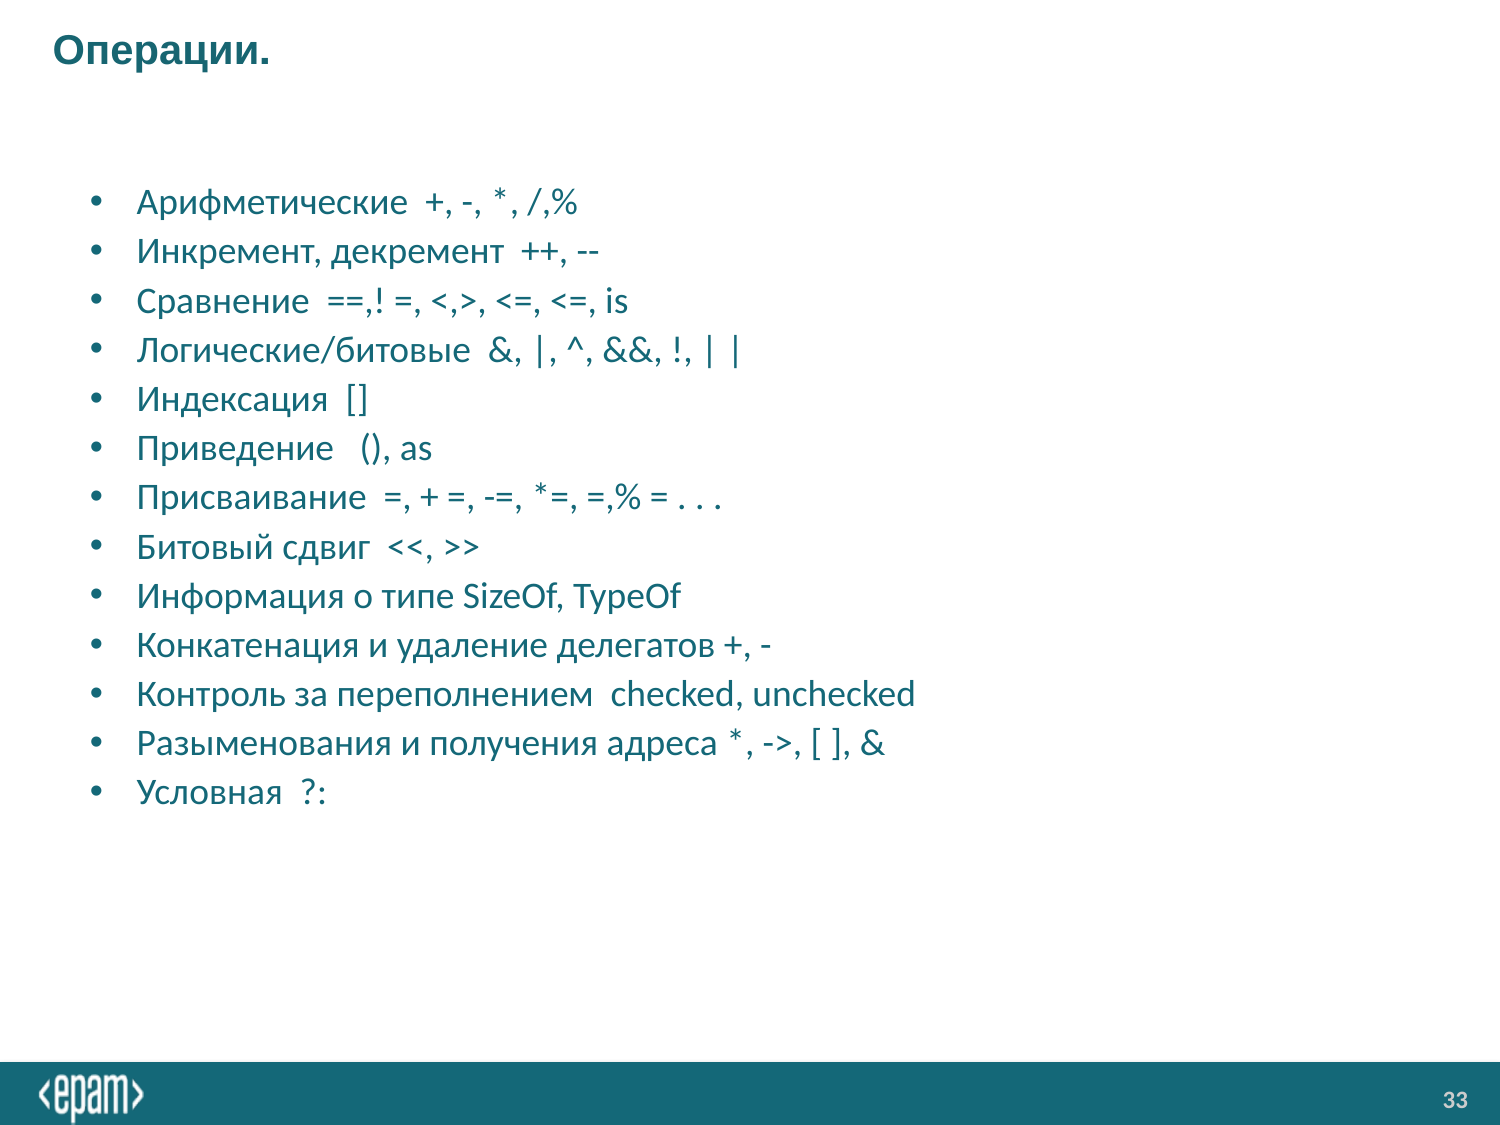

# Операции.
Арифметические  +, -, *, /,%
Инкремент, декремент  ++, --
Сравнение  ==,! =, <,>, <=, <=, is
Логические/битовые  &, |, ^, &&, !, | |
Индексация  []
Приведение   (), as
Присваивание  =, + =, -=, *=, =,% = . . .
Битовый сдвиг  <<, >>
Информация о типе SizeOf, TypeOf
Конкатенация и удаление делегатов +, -
Контроль за переполнением  checked, unchecked
Разыменования и получения адреса *, ->, [ ], &
Условная  ?: